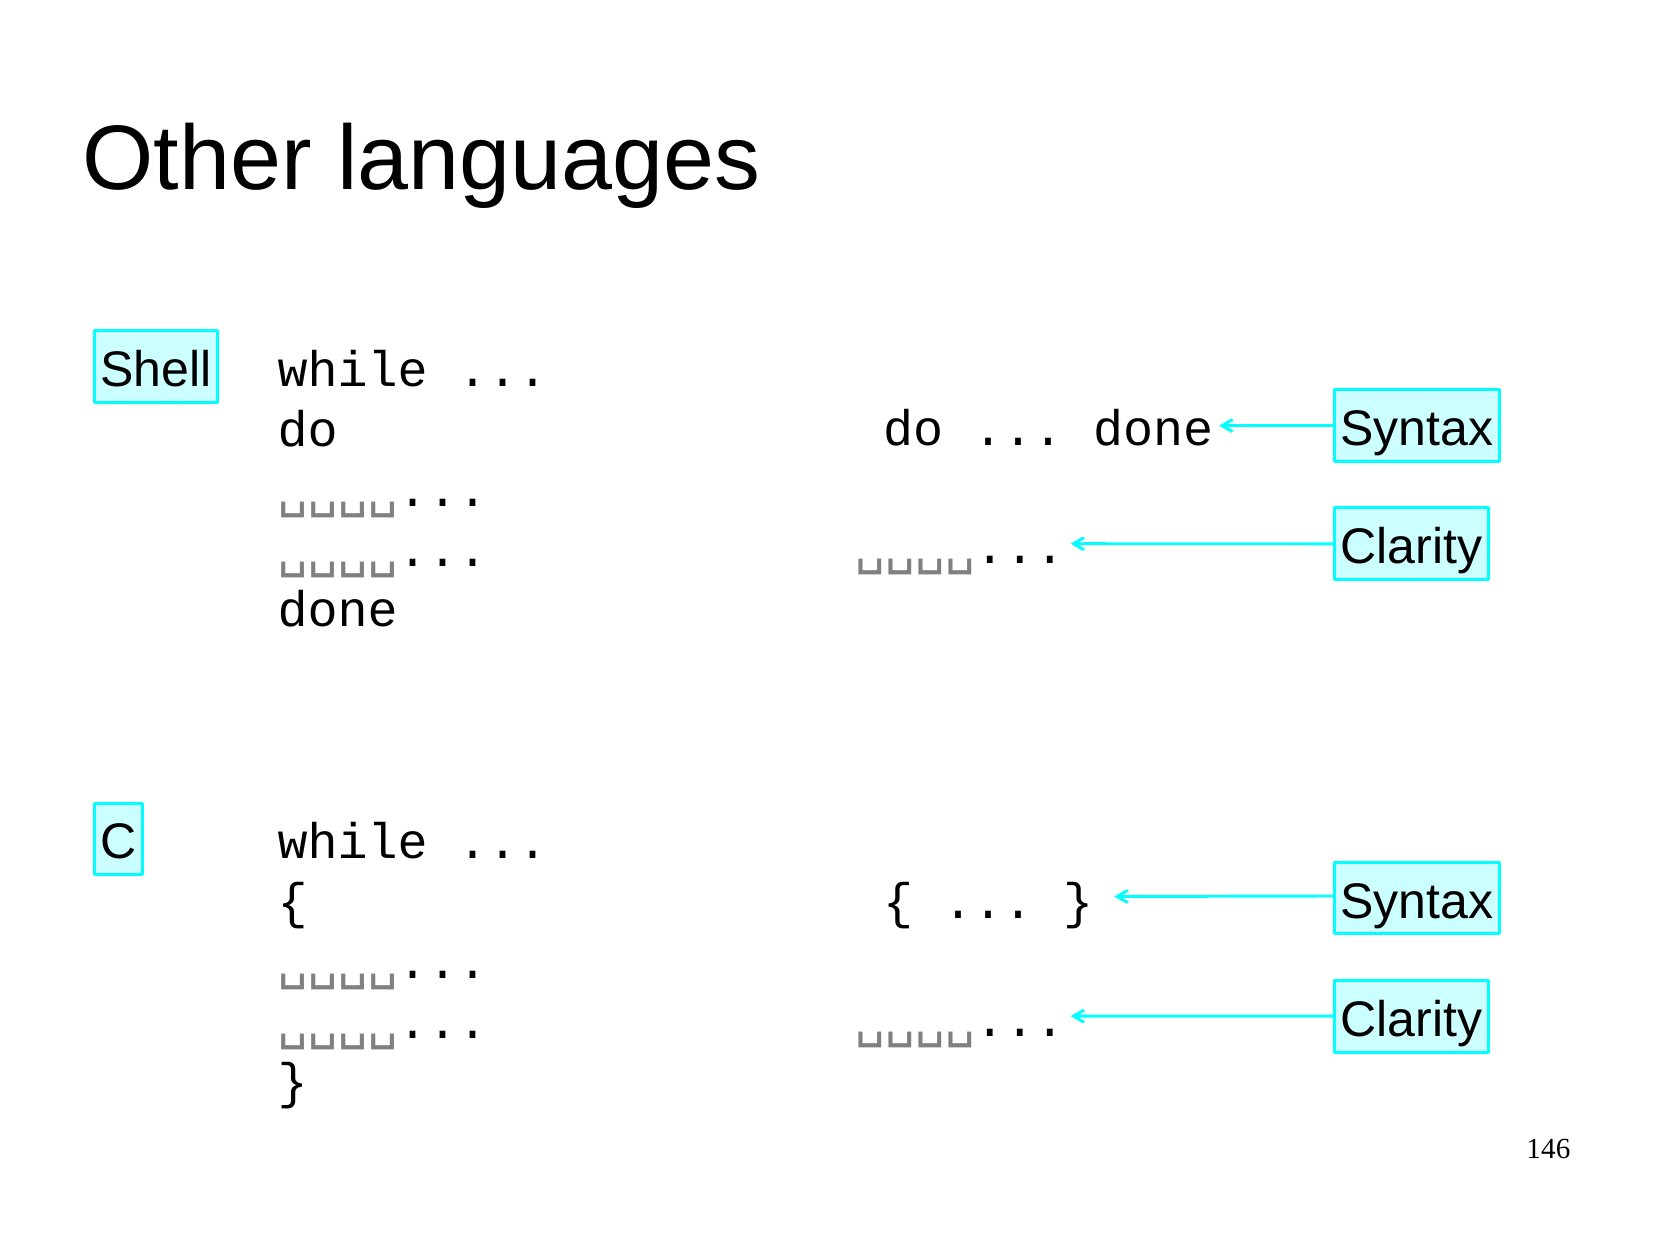

Other languages
Shell
while ...
do
␣␣␣␣...
␣␣␣␣...
done
do ... done
Syntax
␣␣␣␣...
Clarity
C
while ...
{
␣␣␣␣...
␣␣␣␣...
}
{ ... }
Syntax
␣␣␣␣...
Clarity
146